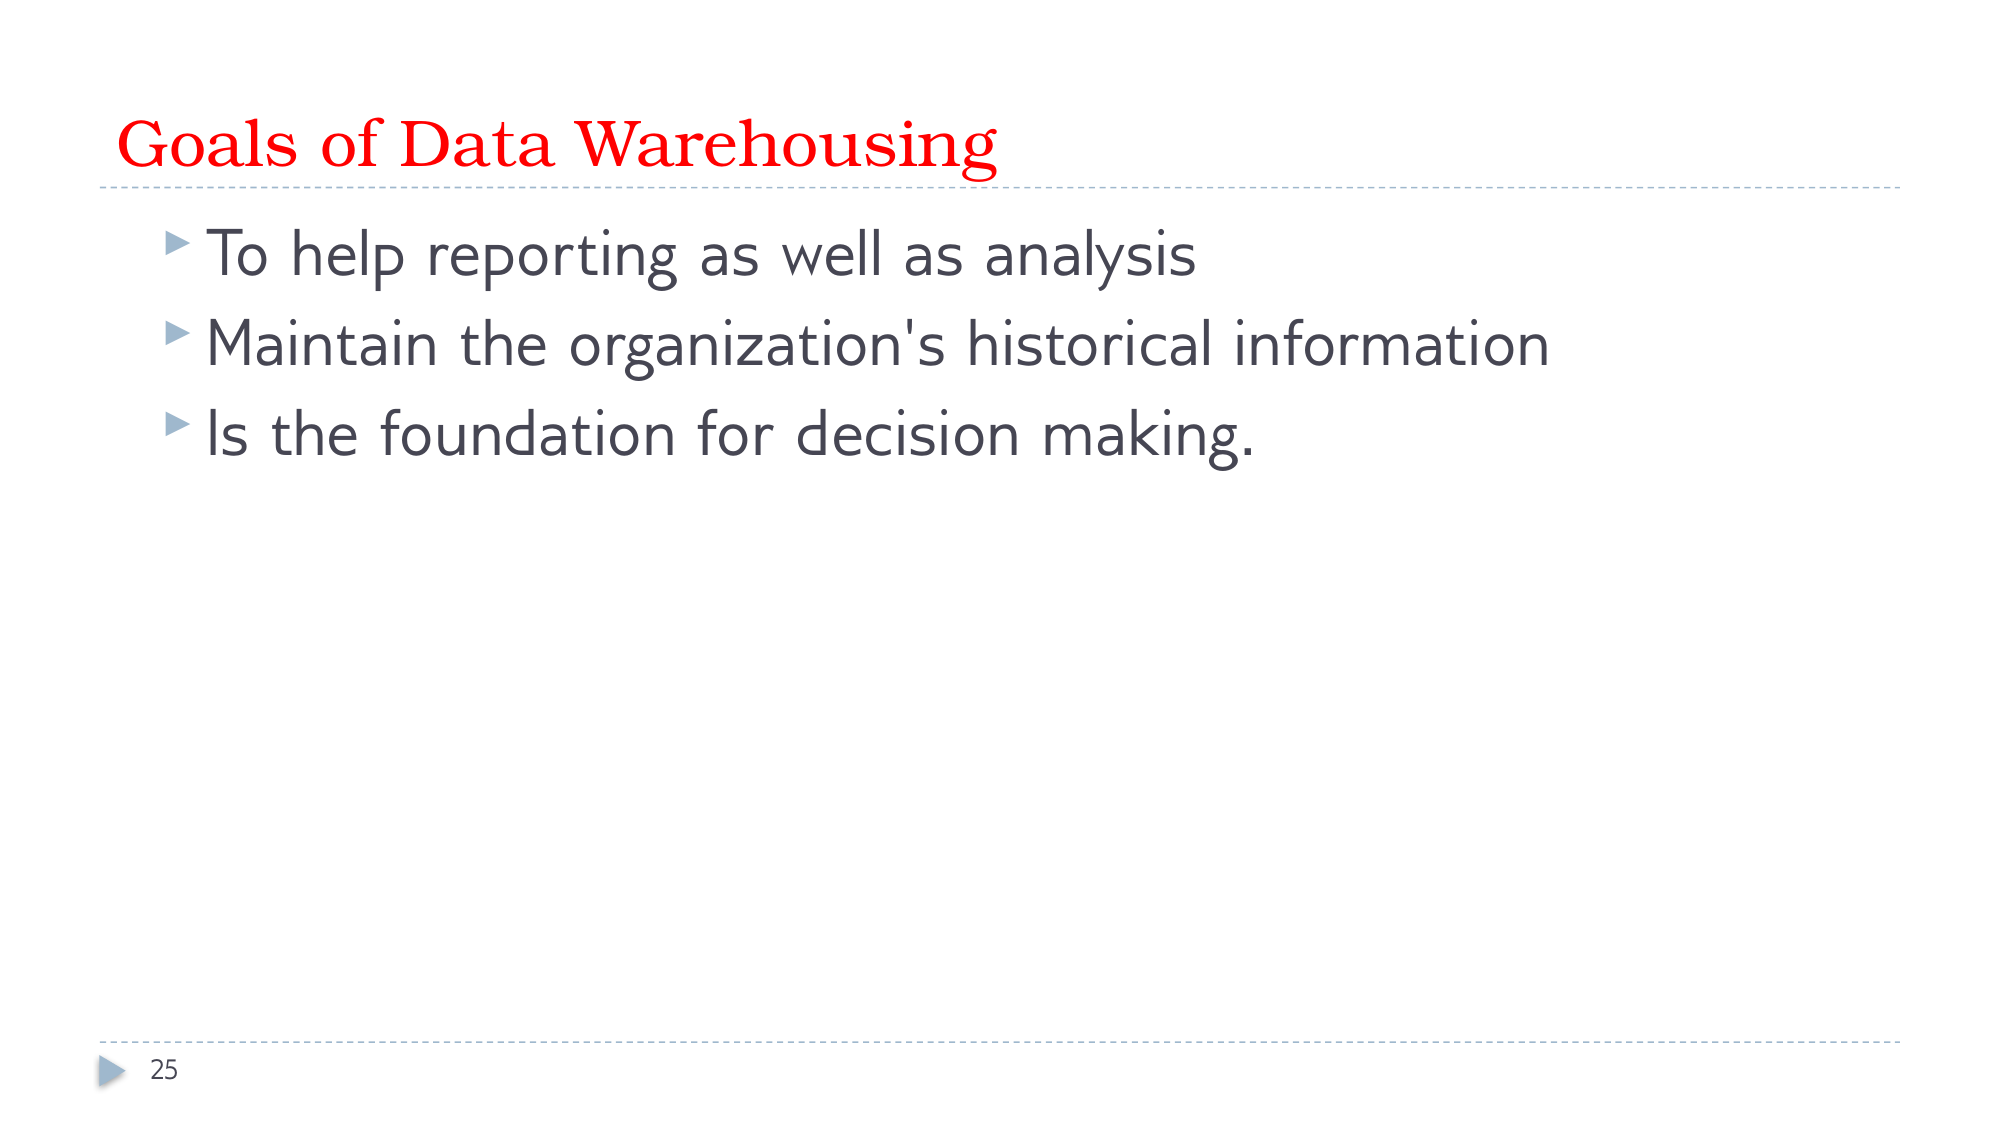

# Goals of Data Warehousing
To help reporting as well as analysis
Maintain the organization's historical information
Is the foundation for decision making.

25